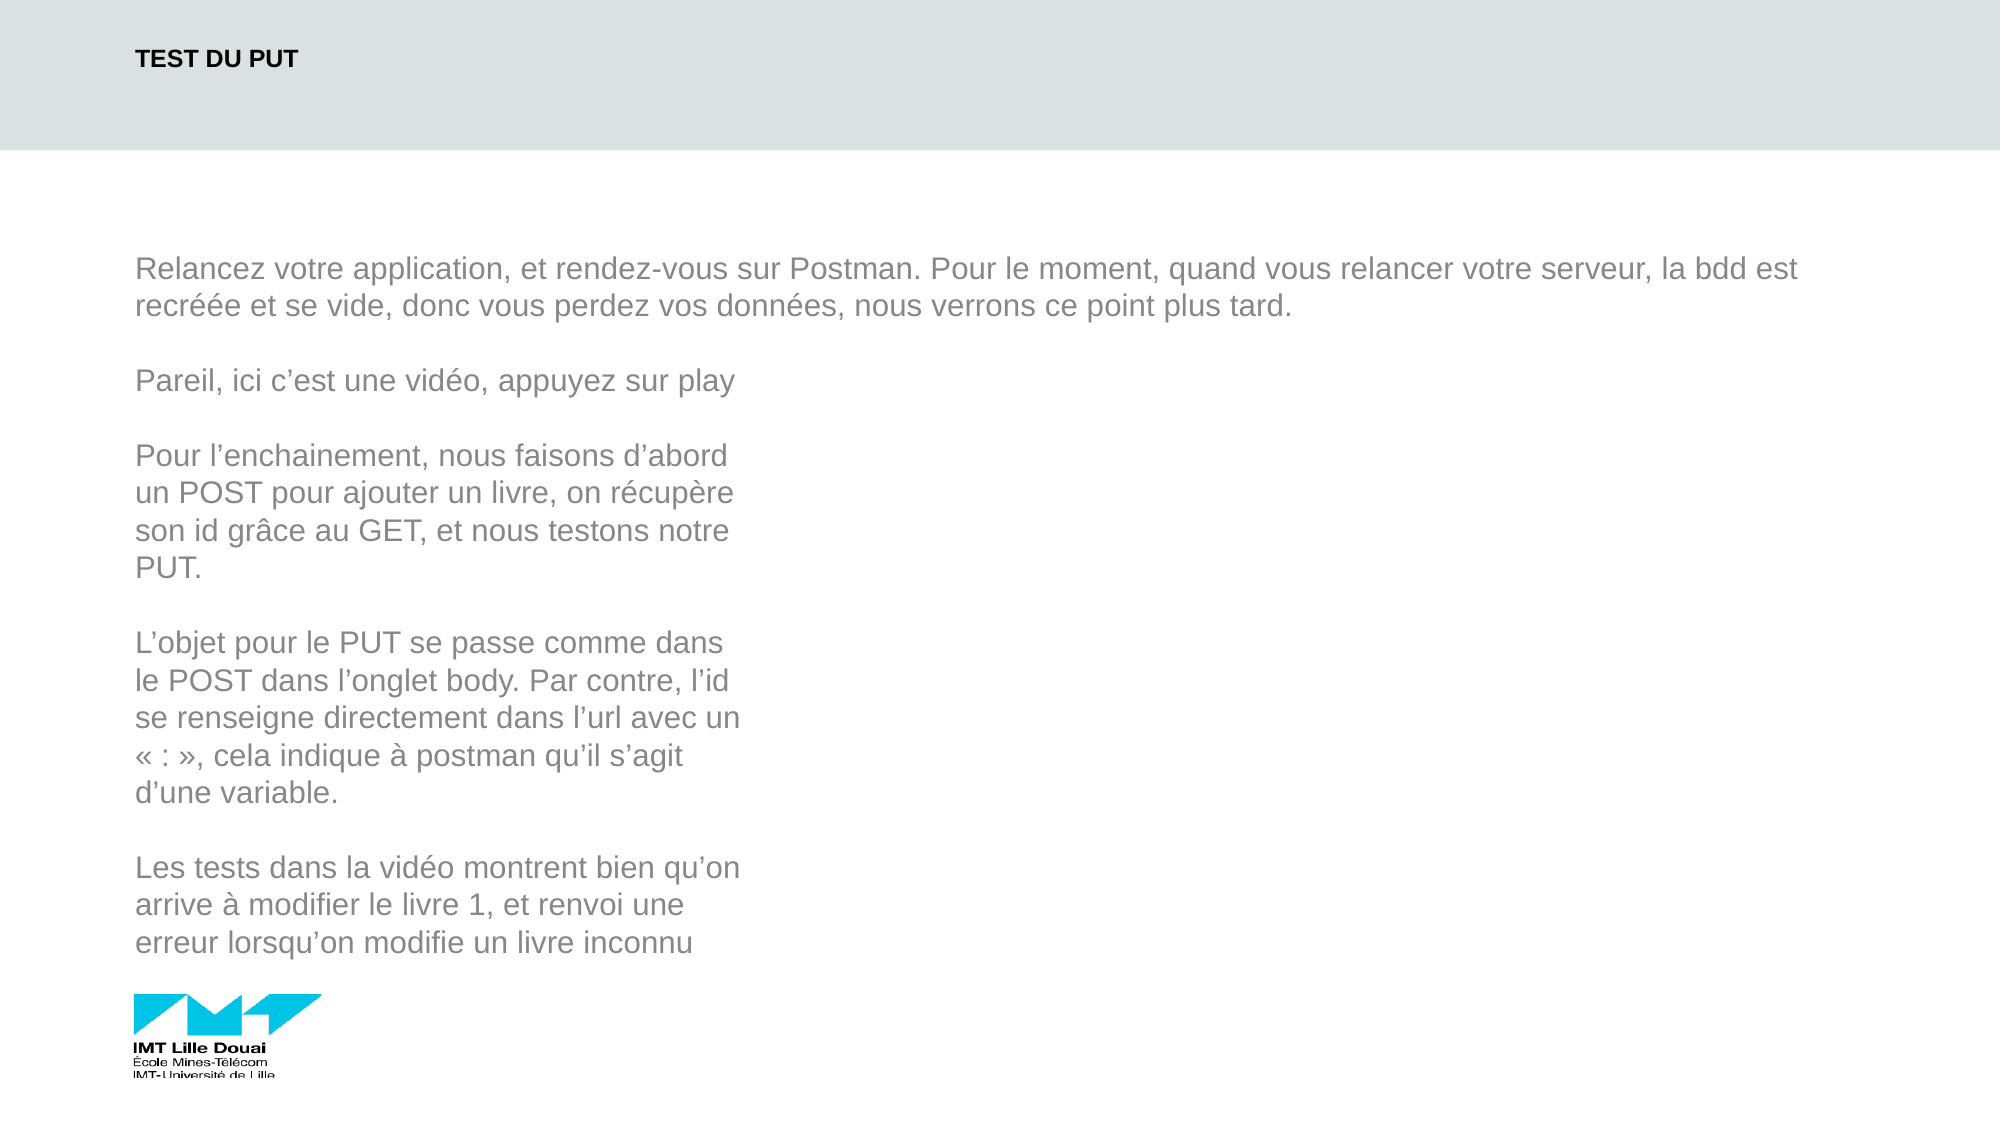

# Test du put

Relancez votre application, et rendez-vous sur Postman. Pour le moment, quand vous relancer votre serveur, la bdd est recréée et se vide, donc vous perdez vos données, nous verrons ce point plus tard.

Pareil, ici c’est une vidéo, appuyez sur play

Pour l’enchainement, nous faisons d’abord
un POST pour ajouter un livre, on récupère
son id grâce au GET, et nous testons notre
PUT.

L’objet pour le PUT se passe comme dans
le POST dans l’onglet body. Par contre, l’id
se renseigne directement dans l’url avec un
« : », cela indique à postman qu’il s’agit
d’une variable.

Les tests dans la vidéo montrent bien qu’on
arrive à modifier le livre 1, et renvoi une
erreur lorsqu’on modifie un livre inconnu